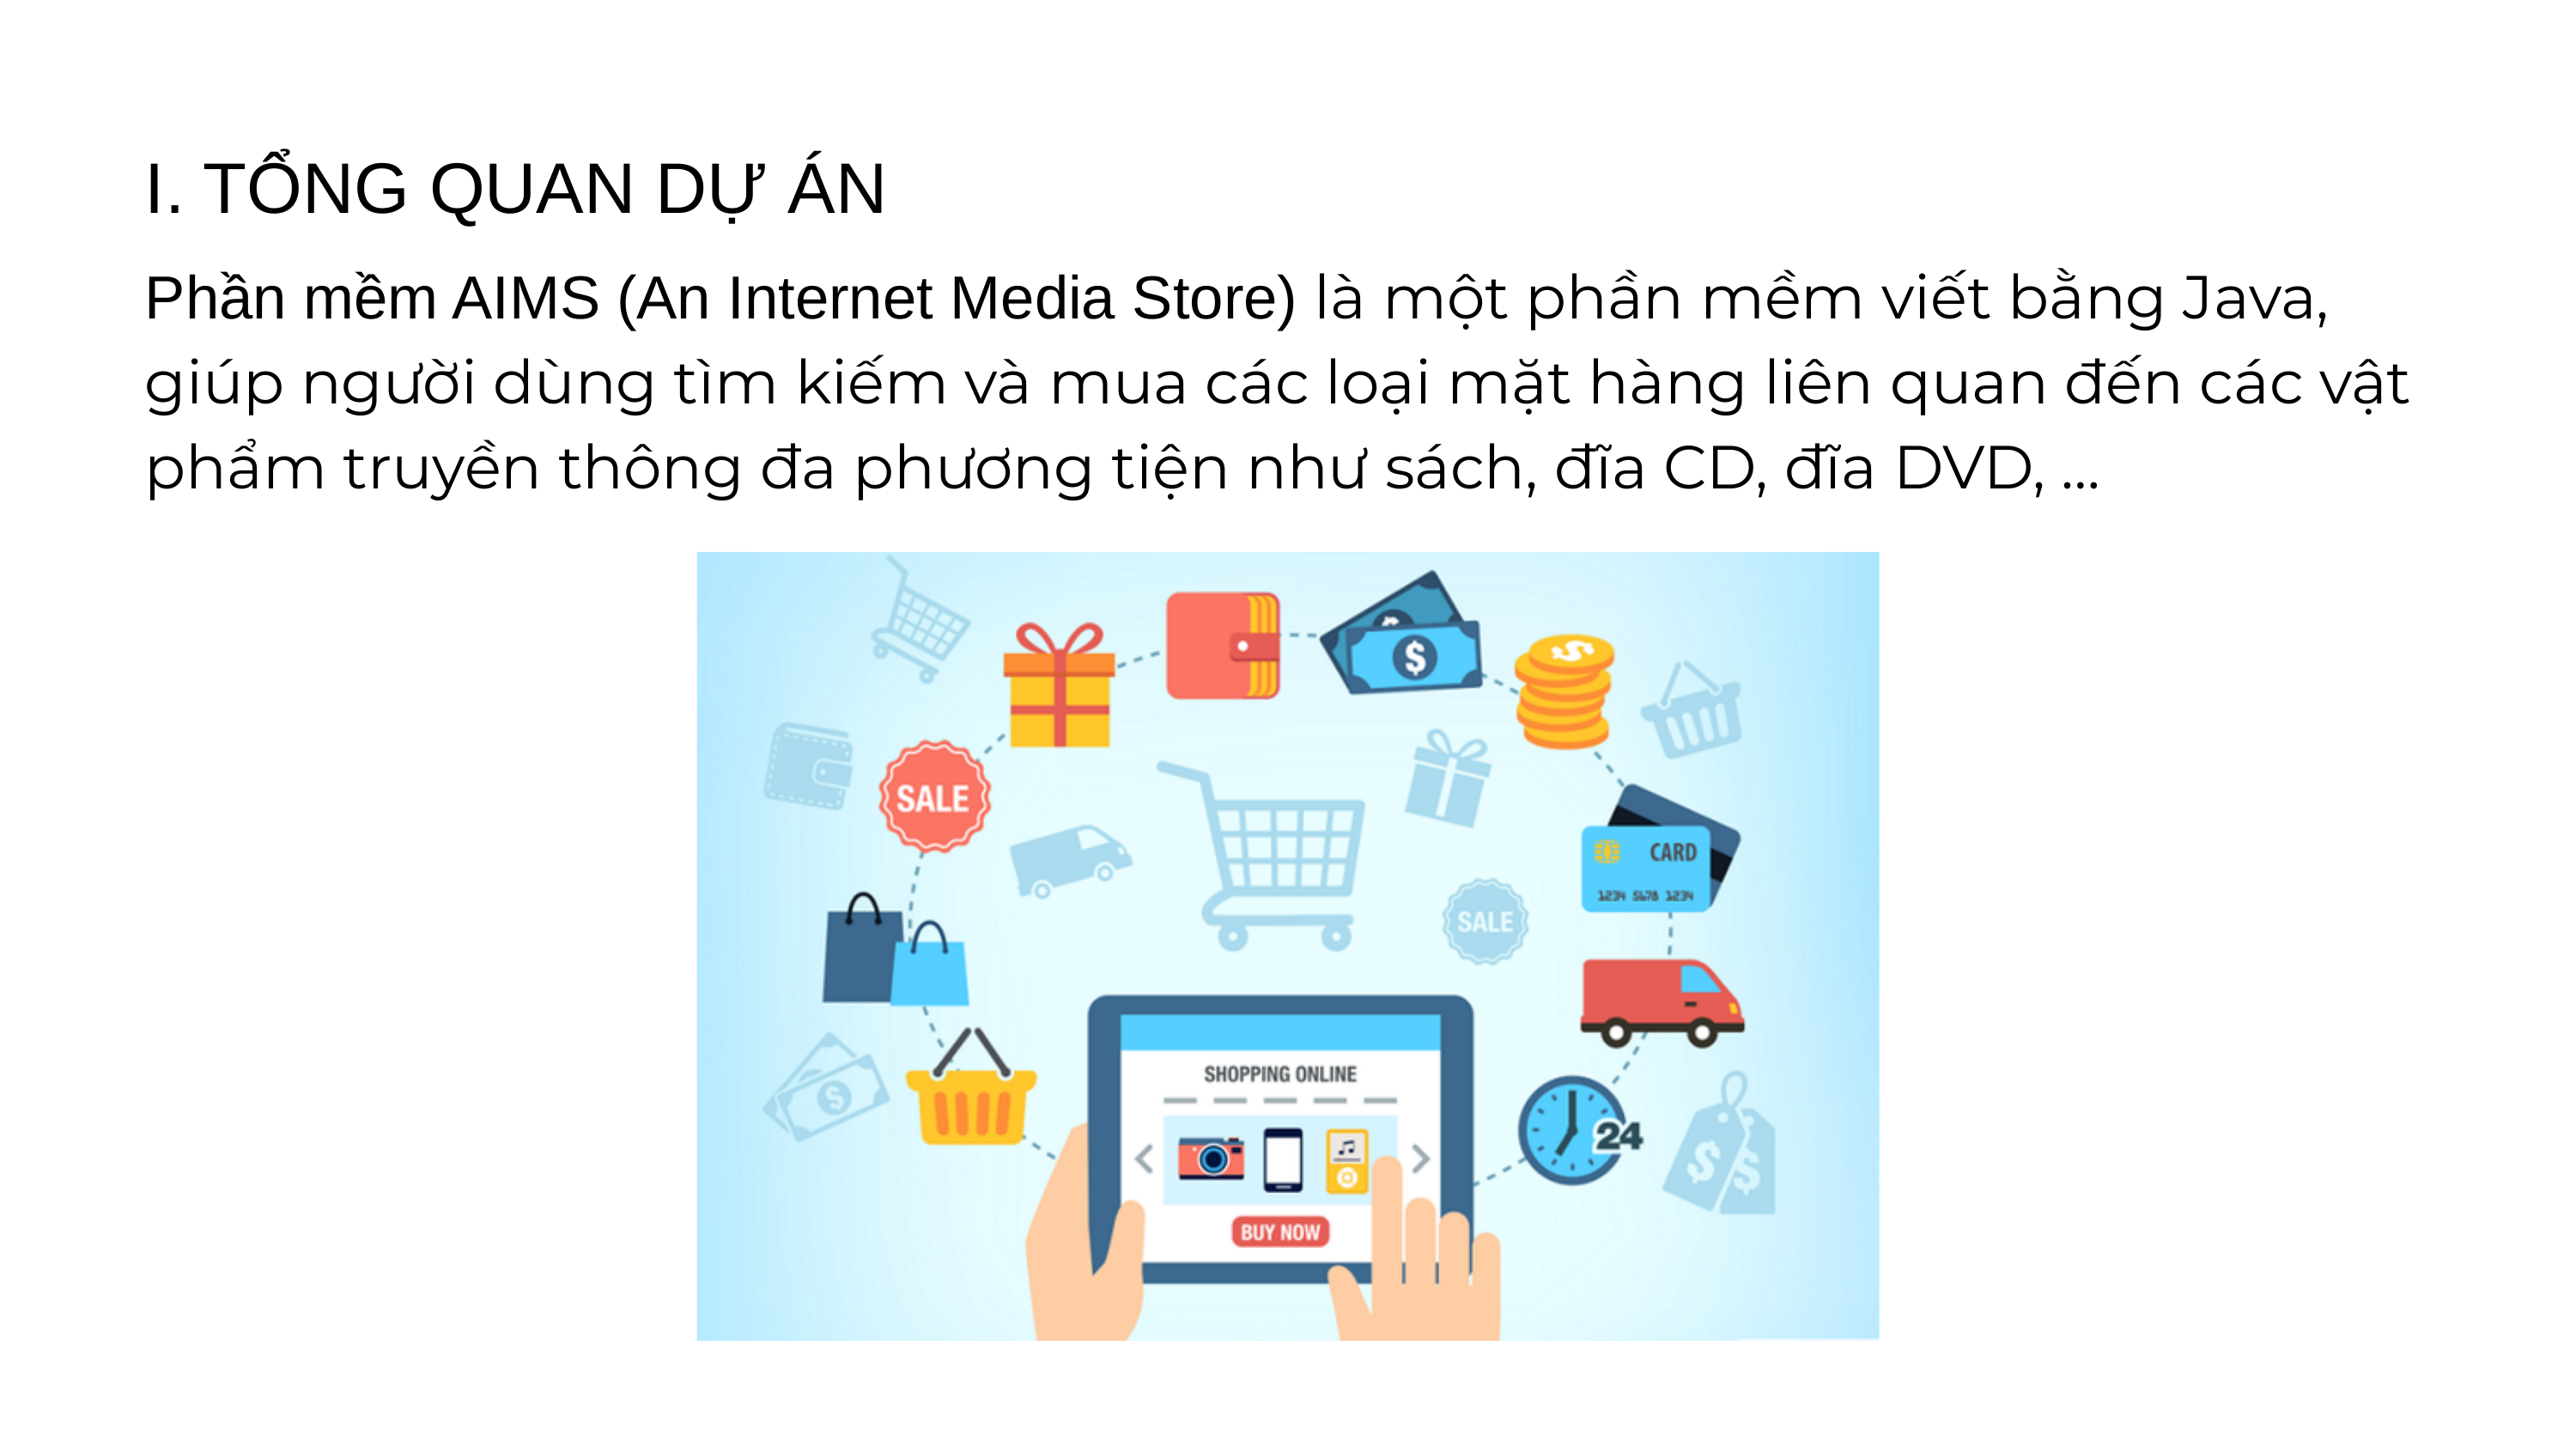

I. TỔNG QUAN DỰ ÁN
Phần mềm AIMS (An Internet Media Store) là một phần mềm viết bằng Java, giúp người dùng tìm kiếm và mua các loại mặt hàng liên quan đến các vật phẩm truyền thông đa phương tiện như sách, đĩa CD, đĩa DVD, …